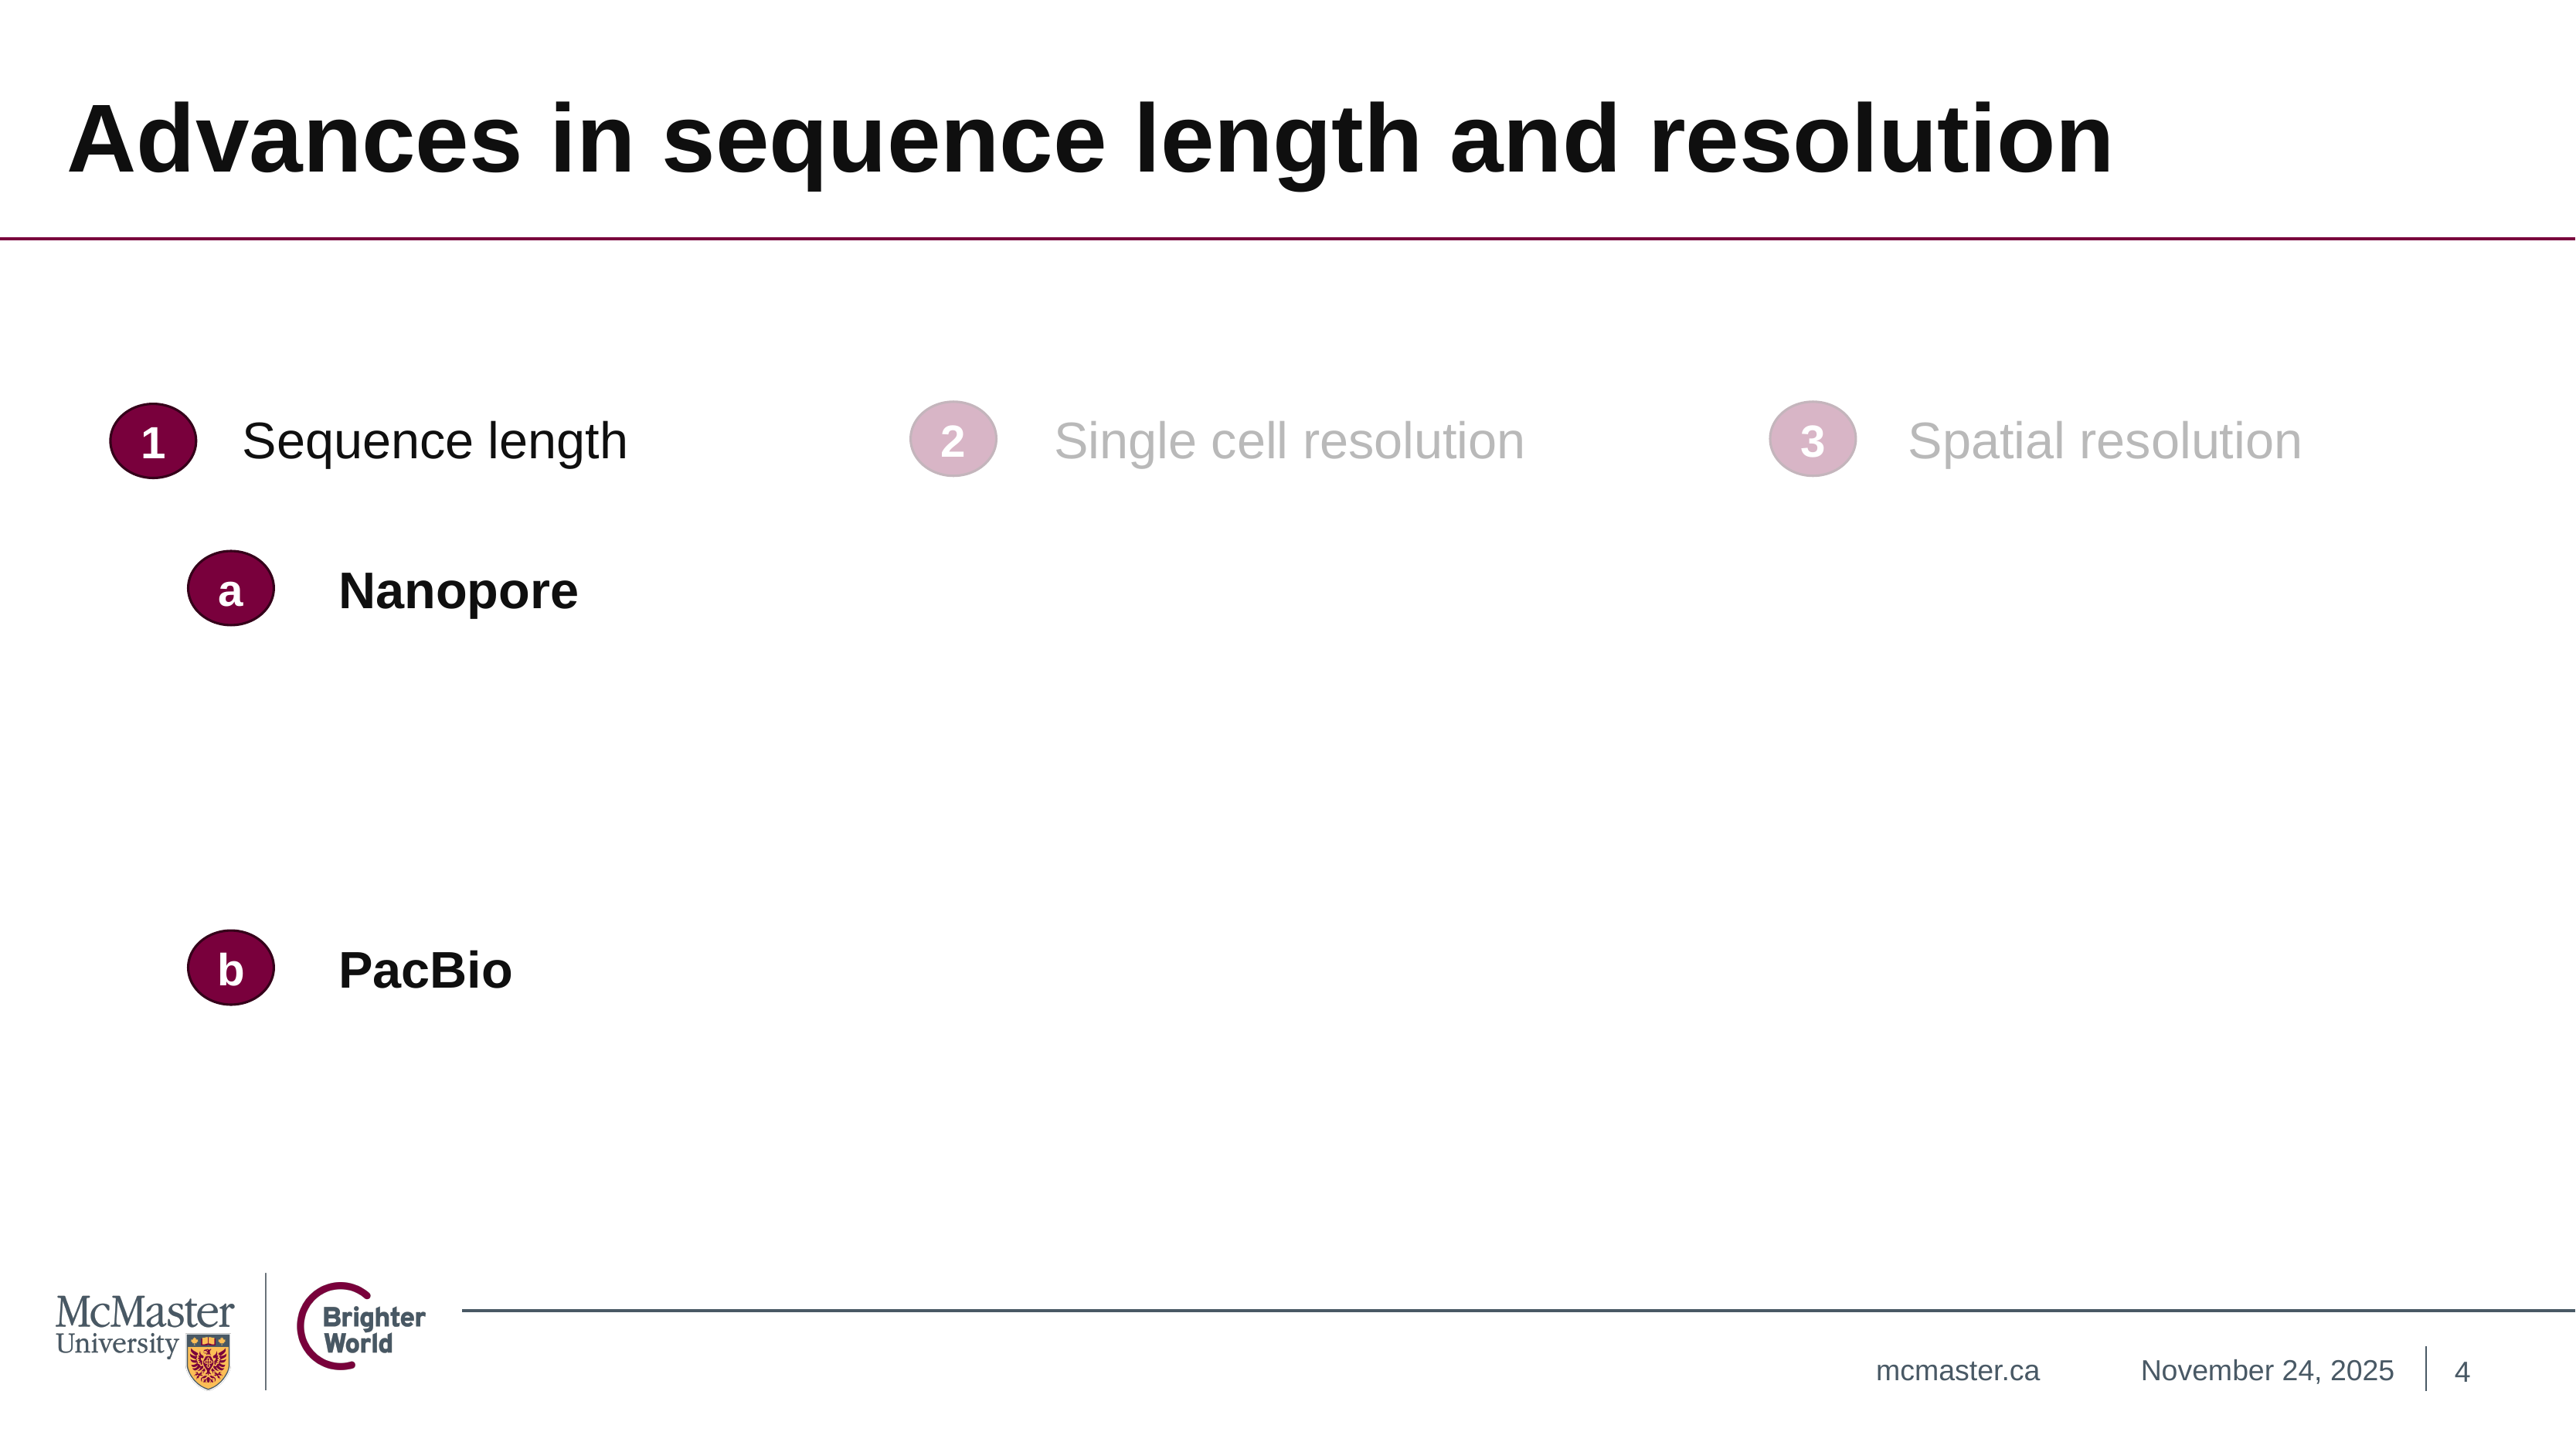

# Advances in sequence length and resolution

2
3
Spatial resolution
Sequence length
Single cell resolution
1
Nanopore
a
PacBio

b
4
November 24, 2025